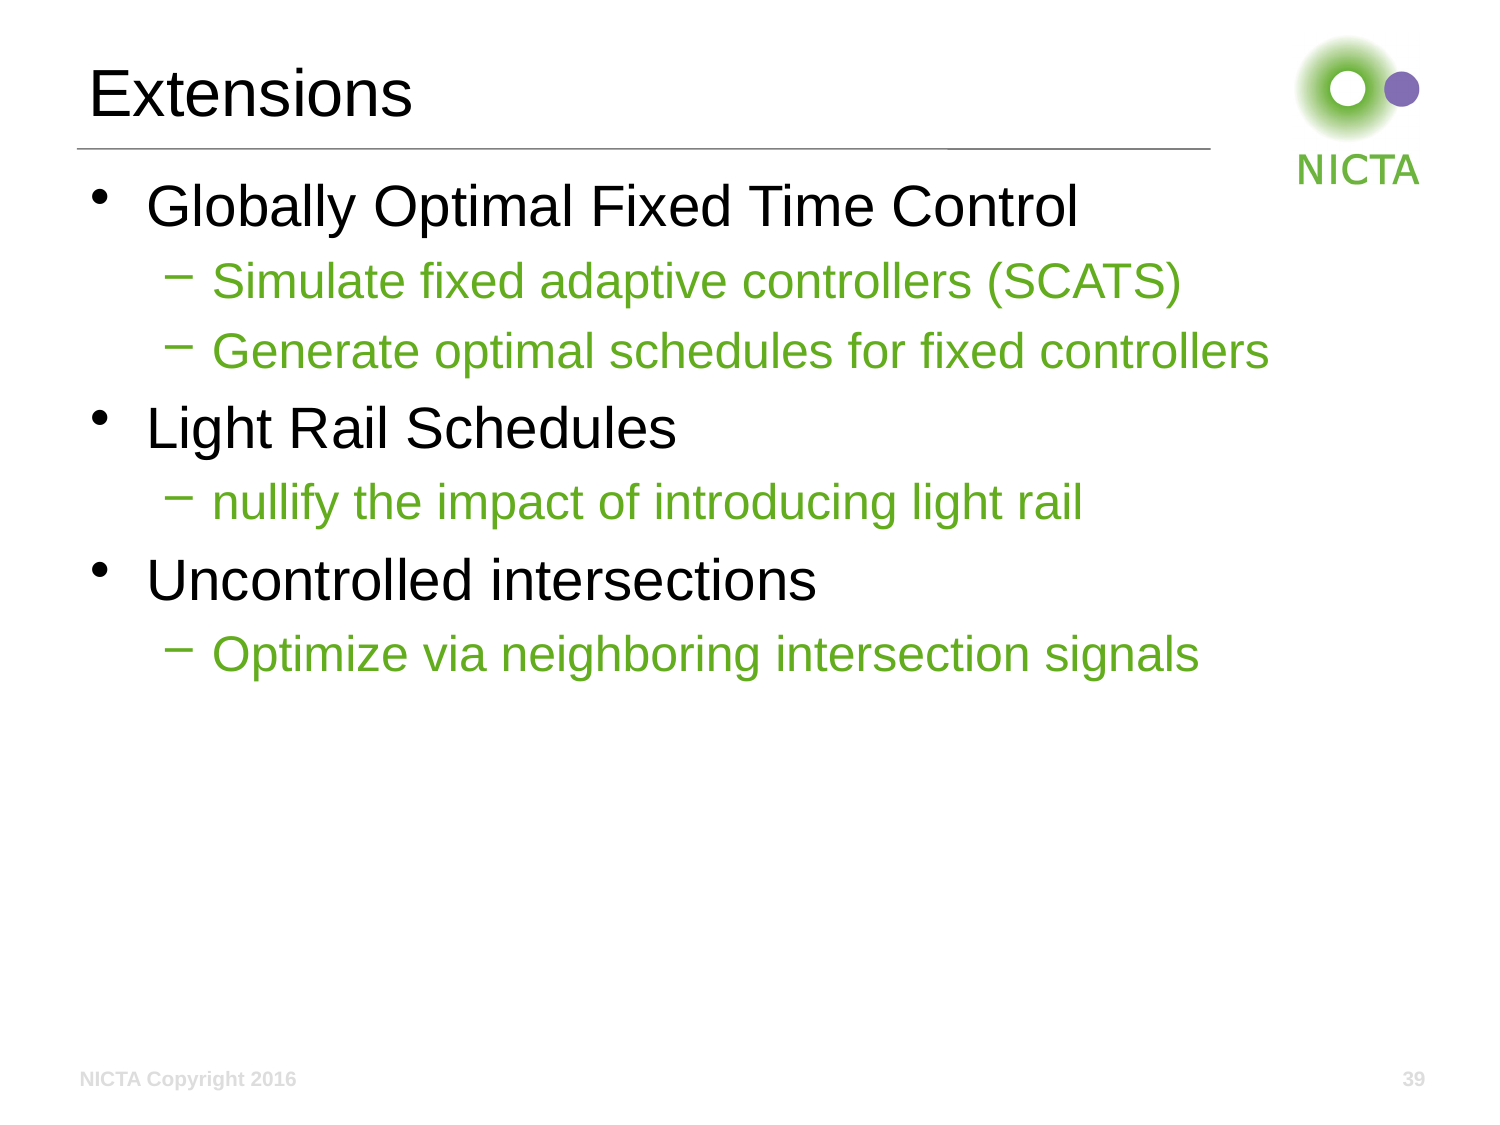

# Extensions
Globally Optimal Fixed Time Control
Simulate fixed adaptive controllers (SCATS)
Generate optimal schedules for fixed controllers
Light Rail Schedules
nullify the impact of introducing light rail
Uncontrolled intersections
Optimize via neighboring intersection signals